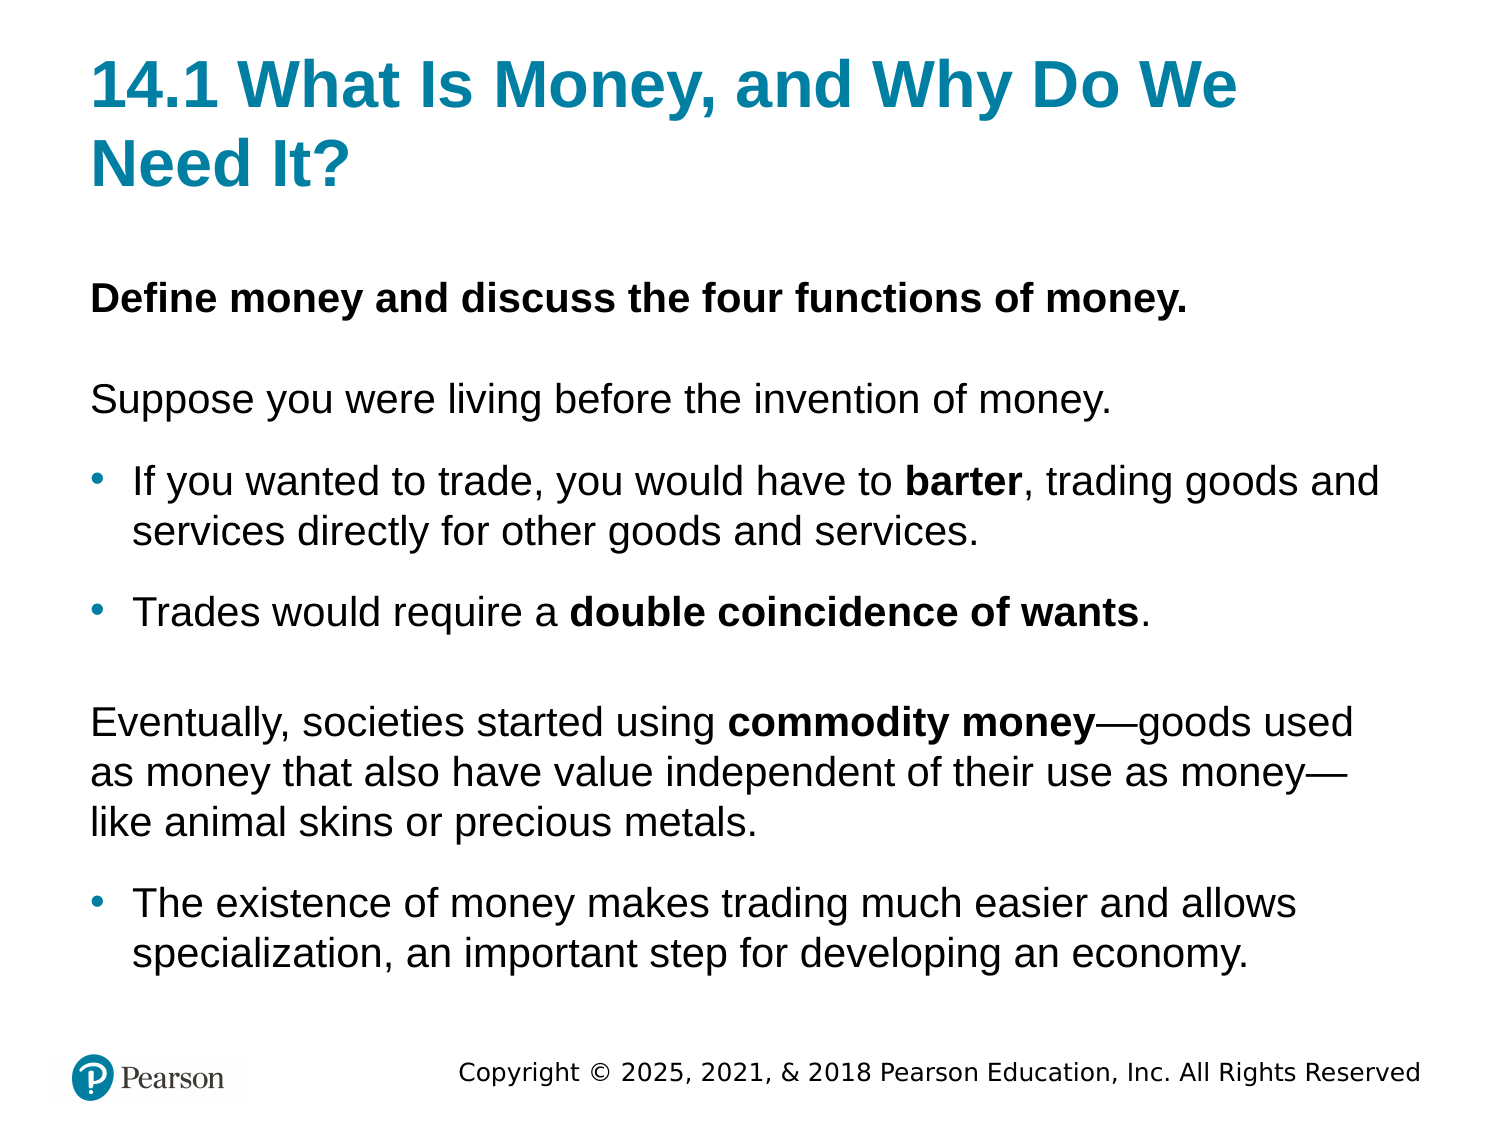

# 14.1 What Is Money, and Why Do We Need It?
Define money and discuss the four functions of money.
Suppose you were living before the invention of money.
If you wanted to trade, you would have to barter, trading goods and services directly for other goods and services.
Trades would require a double coincidence of wants.
Eventually, societies started using commodity money—goods used as money that also have value independent of their use as money—like animal skins or precious metals.
The existence of money makes trading much easier and allows specialization, an important step for developing an economy.